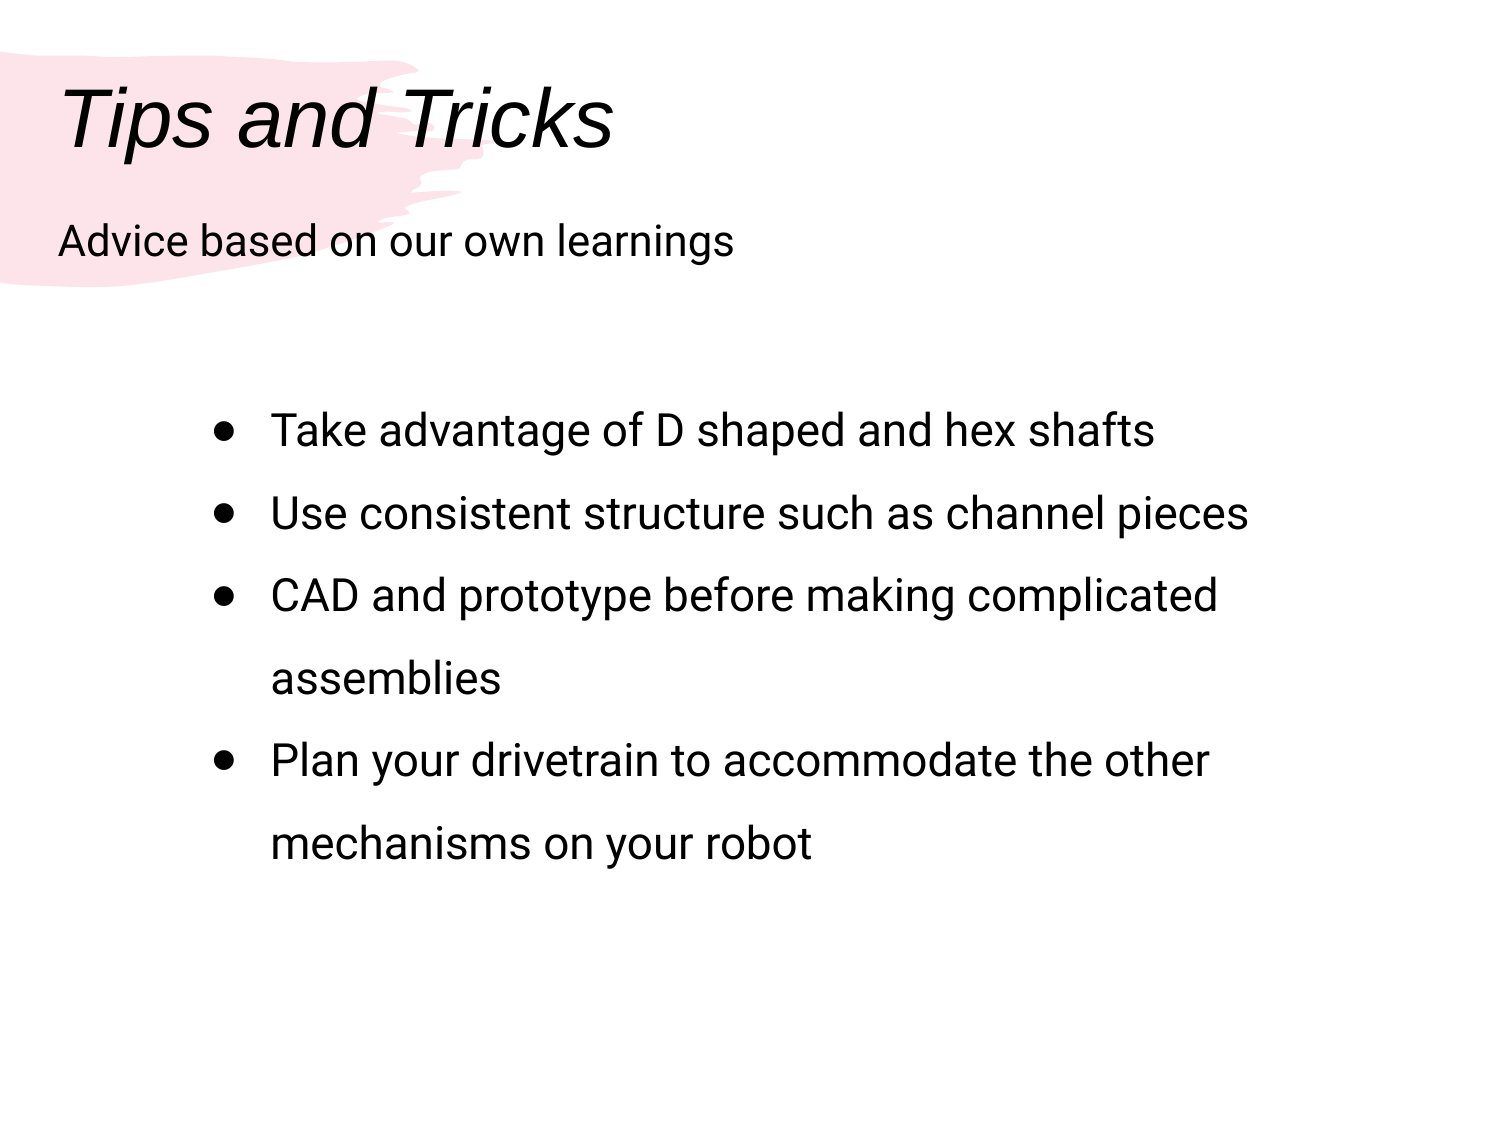

# Tips and Tricks
Advice based on our own learnings
Take advantage of D shaped and hex shafts
Use consistent structure such as channel pieces
CAD and prototype before making complicated assemblies
Plan your drivetrain to accommodate the other mechanisms on your robot